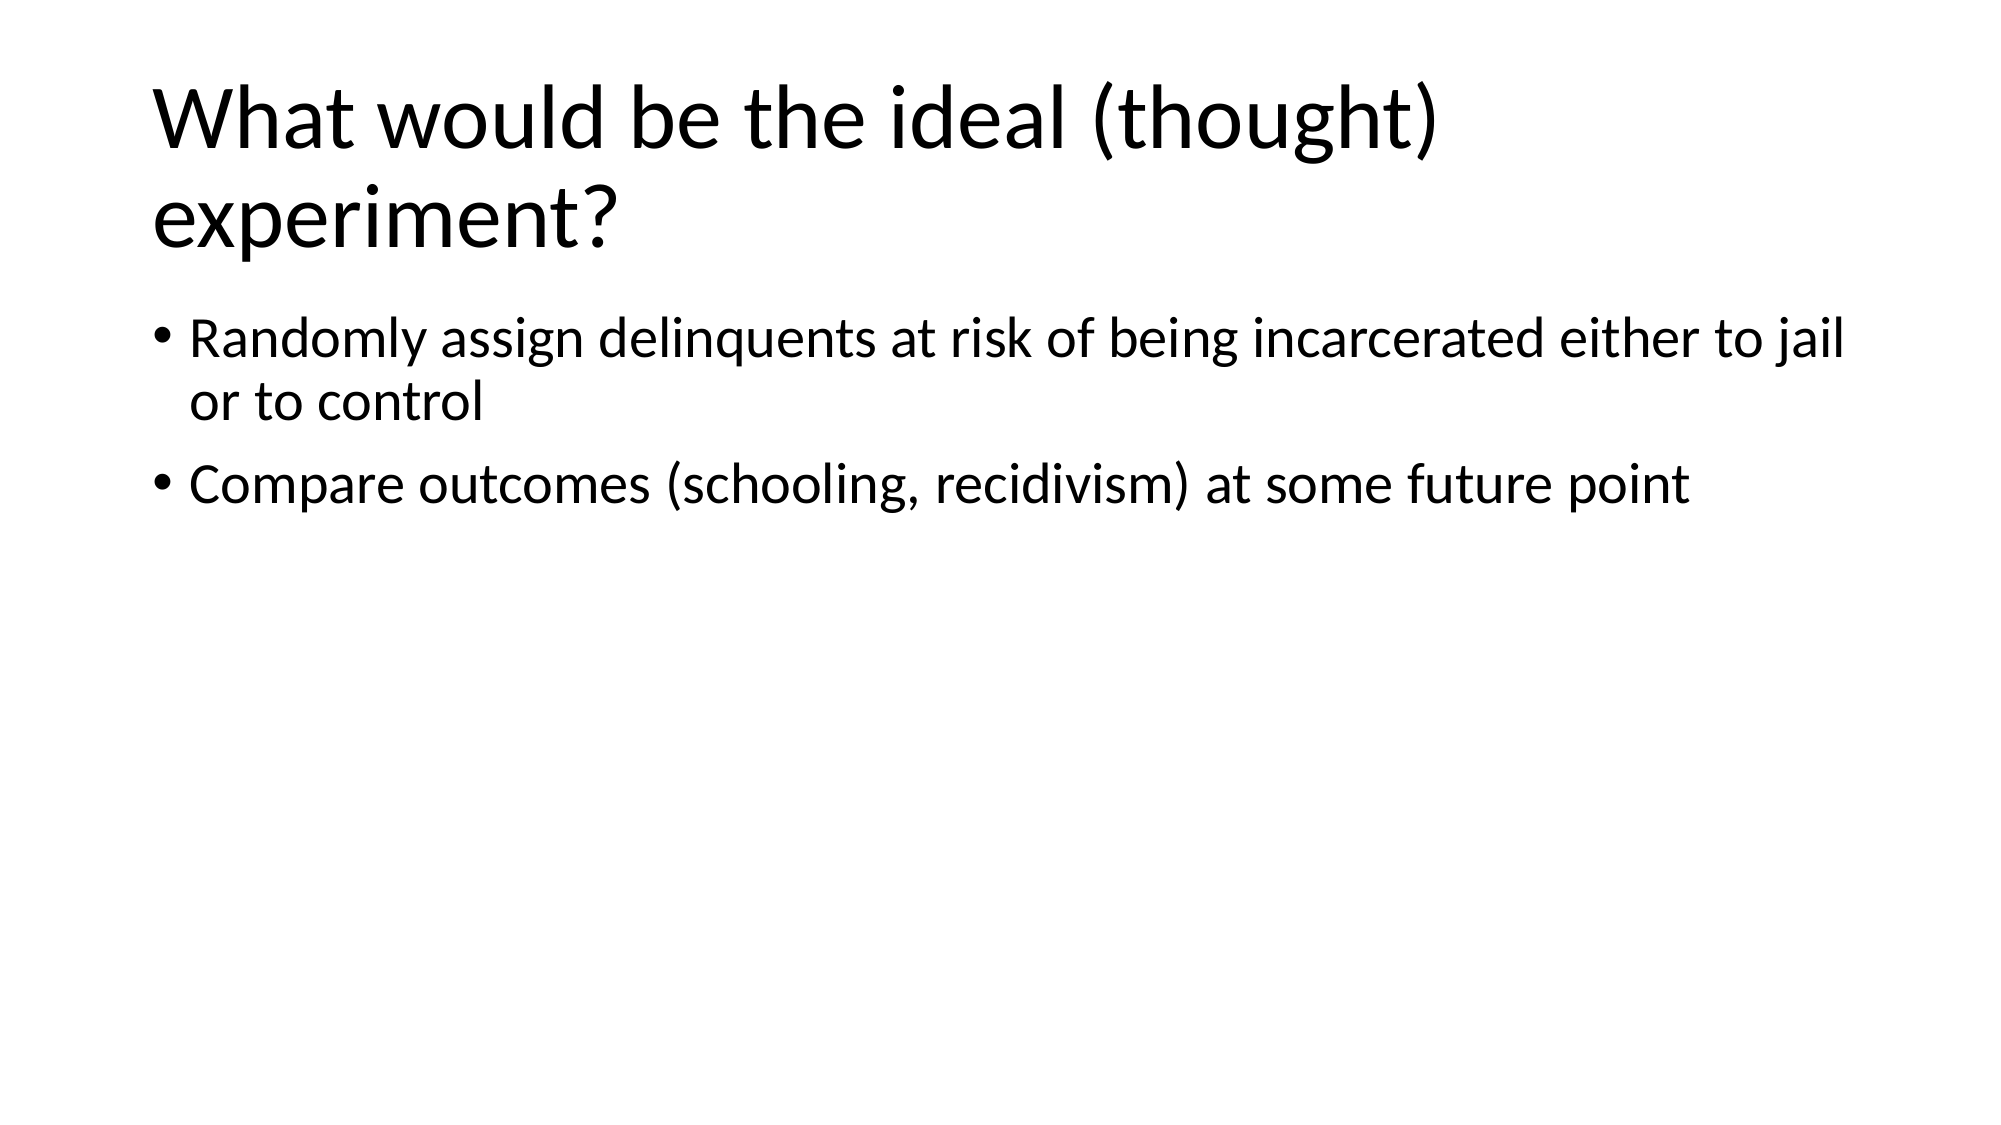

# What would be the ideal (thought) experiment?
Randomly assign delinquents at risk of being incarcerated either to jail or to control
Compare outcomes (schooling, recidivism) at some future point